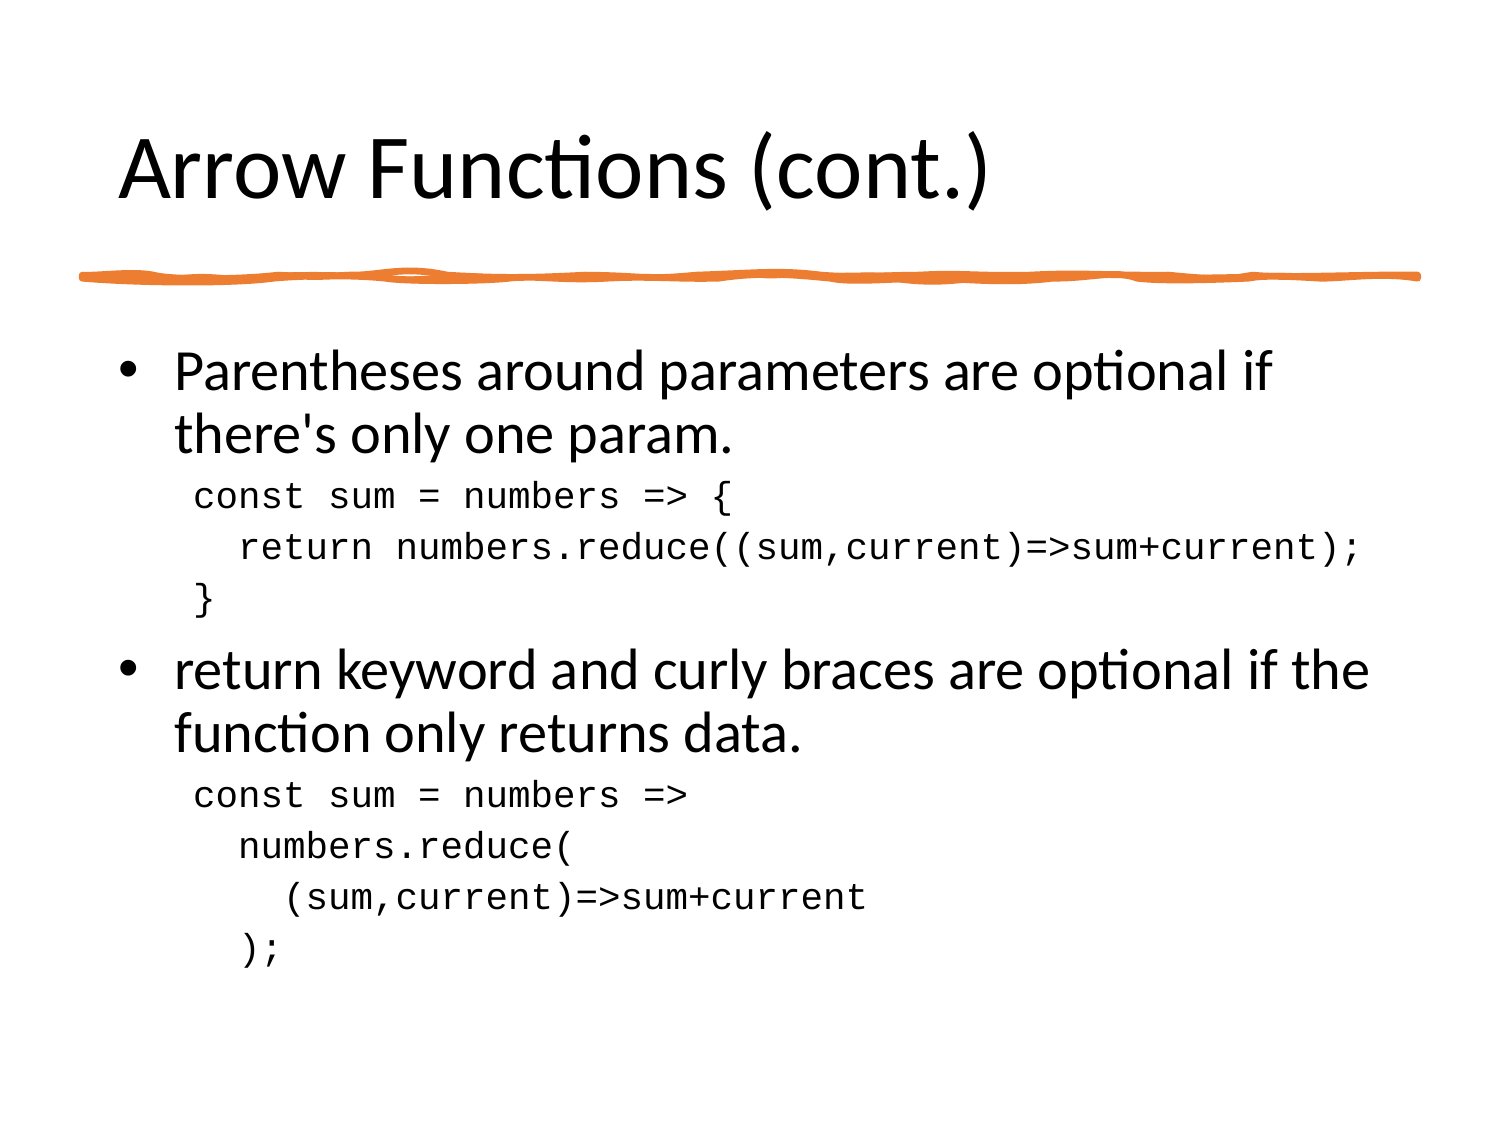

# Arrow Functions (cont.)
Parentheses around parameters are optional if there's only one param.
const sum = numbers => {
  return numbers.reduce((sum,current)=>sum+current);
}
return keyword and curly braces are optional if the function only returns data.
const sum = numbers =>
  numbers.reduce(
    (sum,current)=>sum+current
  );